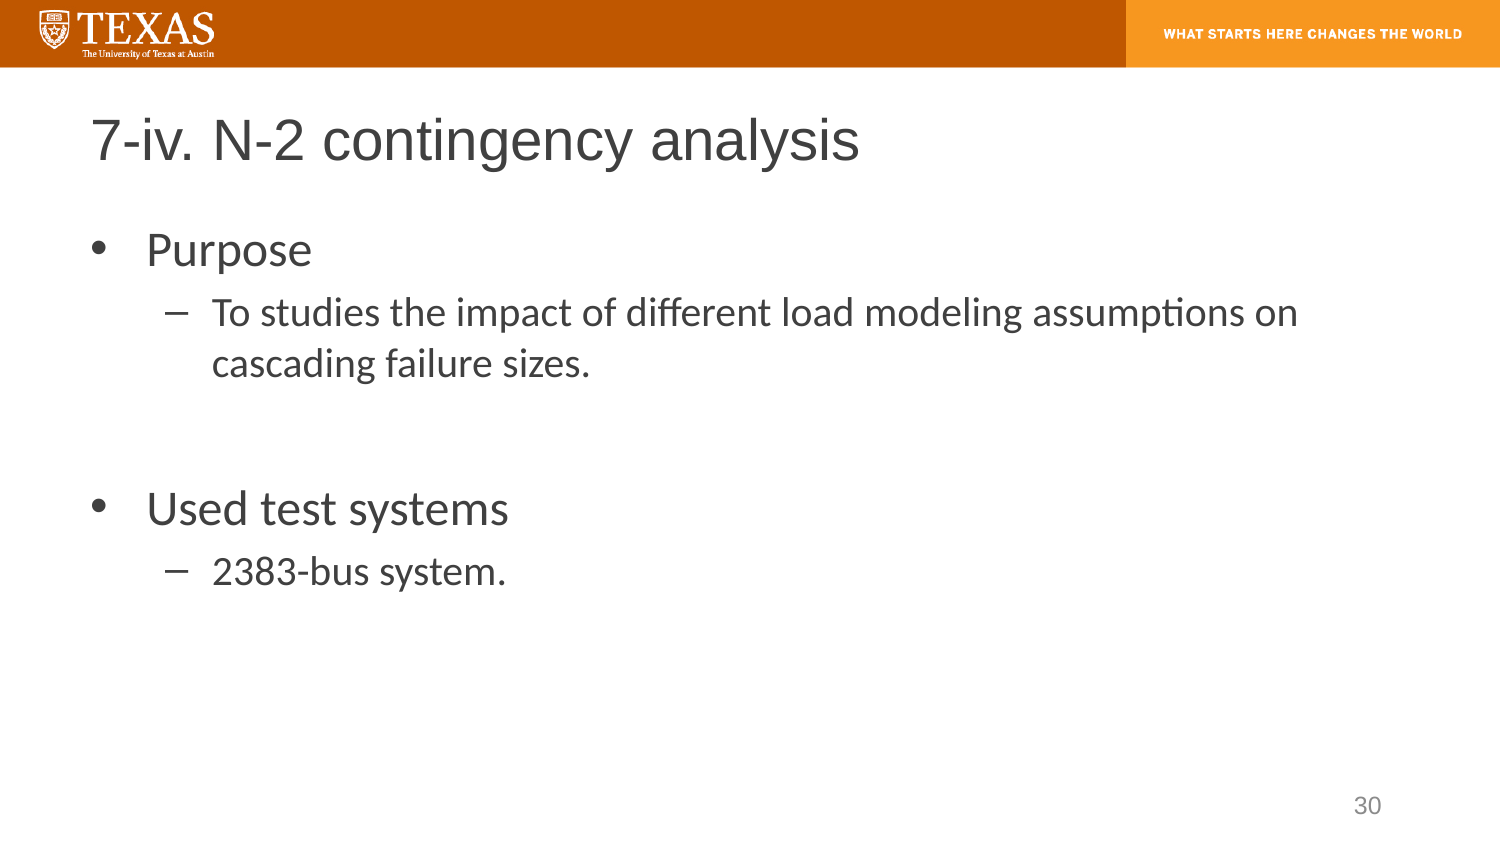

# 7-iv. N-2 contingency analysis
Purpose
To studies the impact of different load modeling assumptions on cascading failure sizes.

Used test systems
2383-bus system.

30